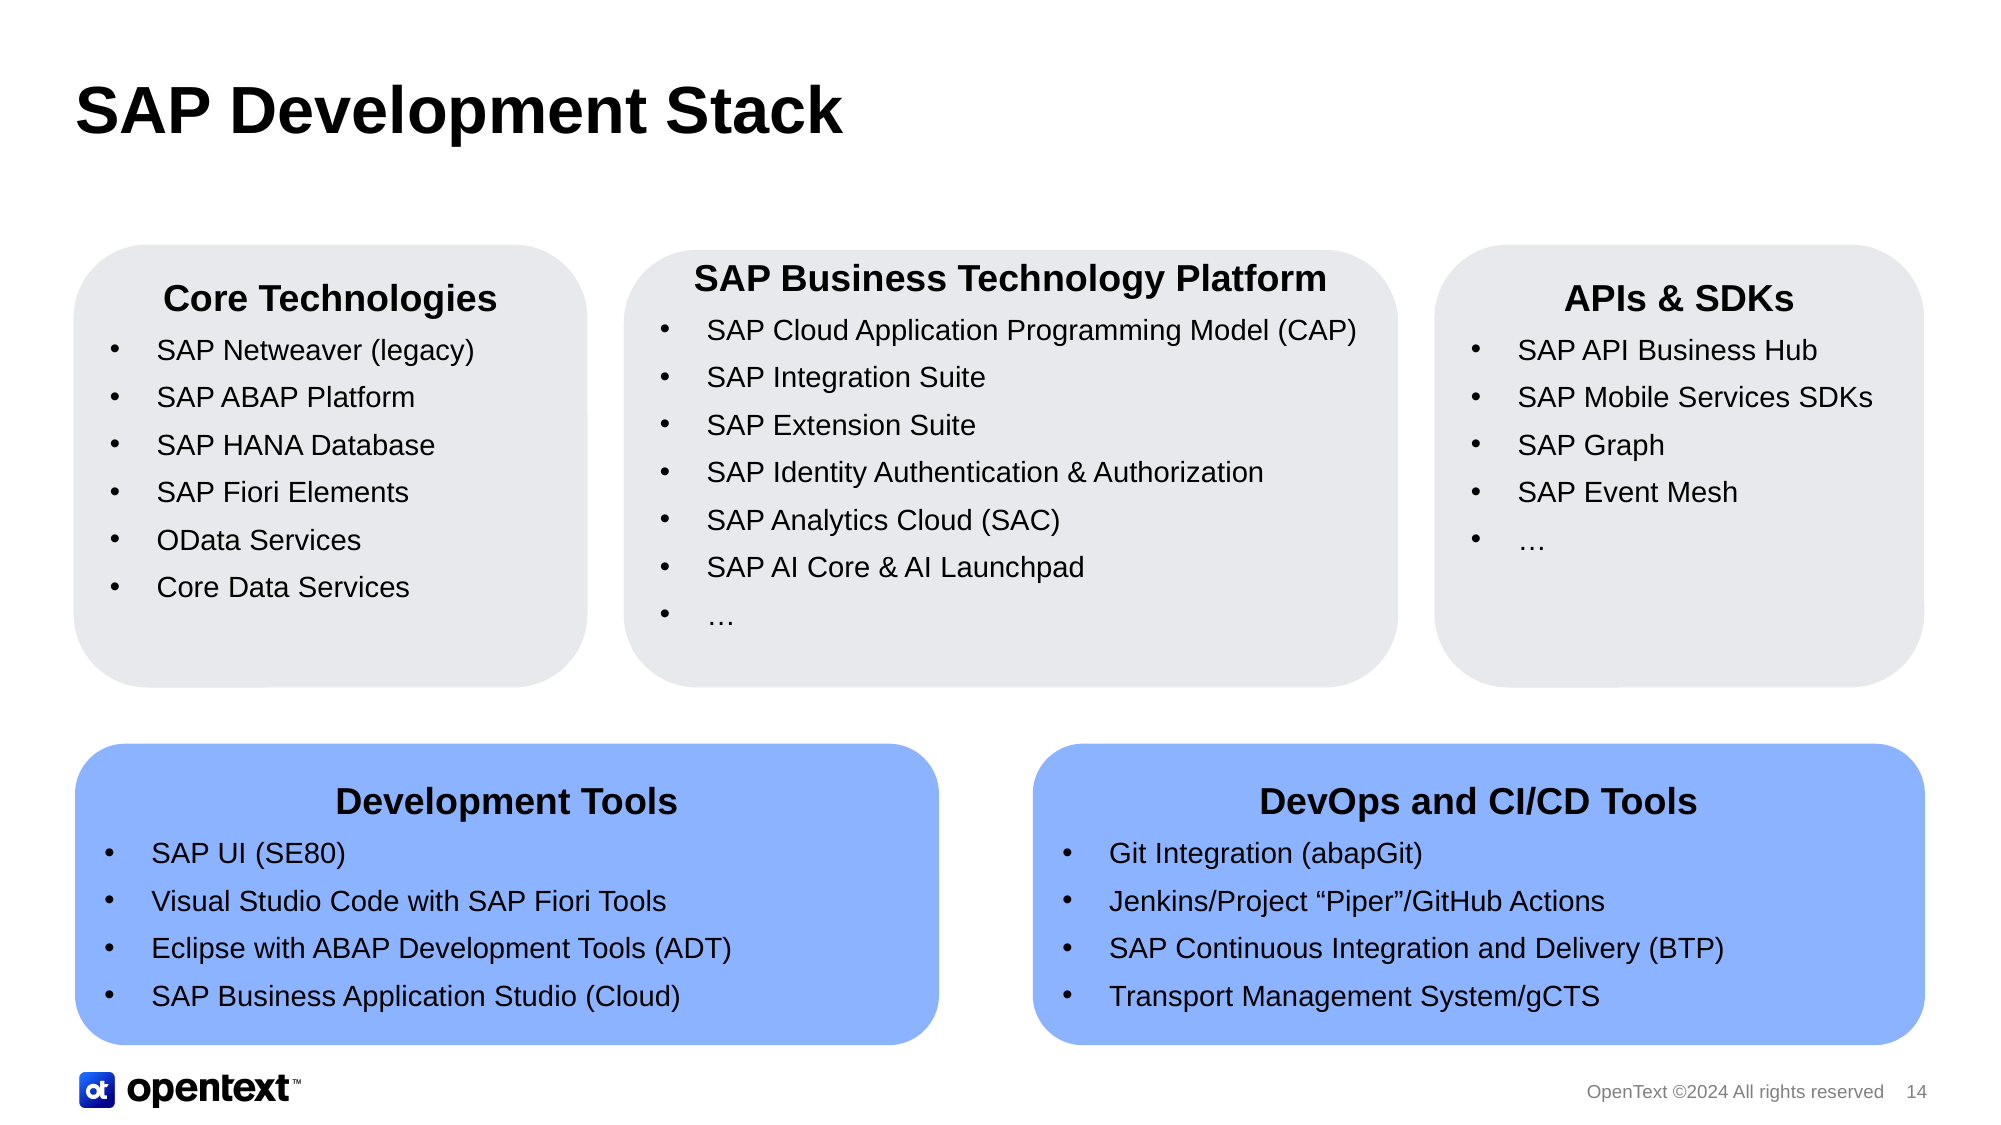

# SAP Development Stack
Core Technologies
SAP Netweaver (legacy)
SAP ABAP Platform
SAP HANA Database
SAP Fiori Elements
OData Services
Core Data Services
APIs & SDKs
SAP API Business Hub
SAP Mobile Services SDKs
SAP Graph
SAP Event Mesh
…
SAP Business Technology Platform
SAP Cloud Application Programming Model (CAP)
SAP Integration Suite
SAP Extension Suite
SAP Identity Authentication & Authorization
SAP Analytics Cloud (SAC)
SAP AI Core & AI Launchpad
…

Development Tools
SAP UI (SE80)
Visual Studio Code with SAP Fiori Tools
Eclipse with ABAP Development Tools (ADT)
SAP Business Application Studio (Cloud)
DevOps and CI/CD Tools
Git Integration (abapGit)
Jenkins/Project “Piper”/GitHub Actions
SAP Continuous Integration and Delivery (BTP)
Transport Management System/gCTS